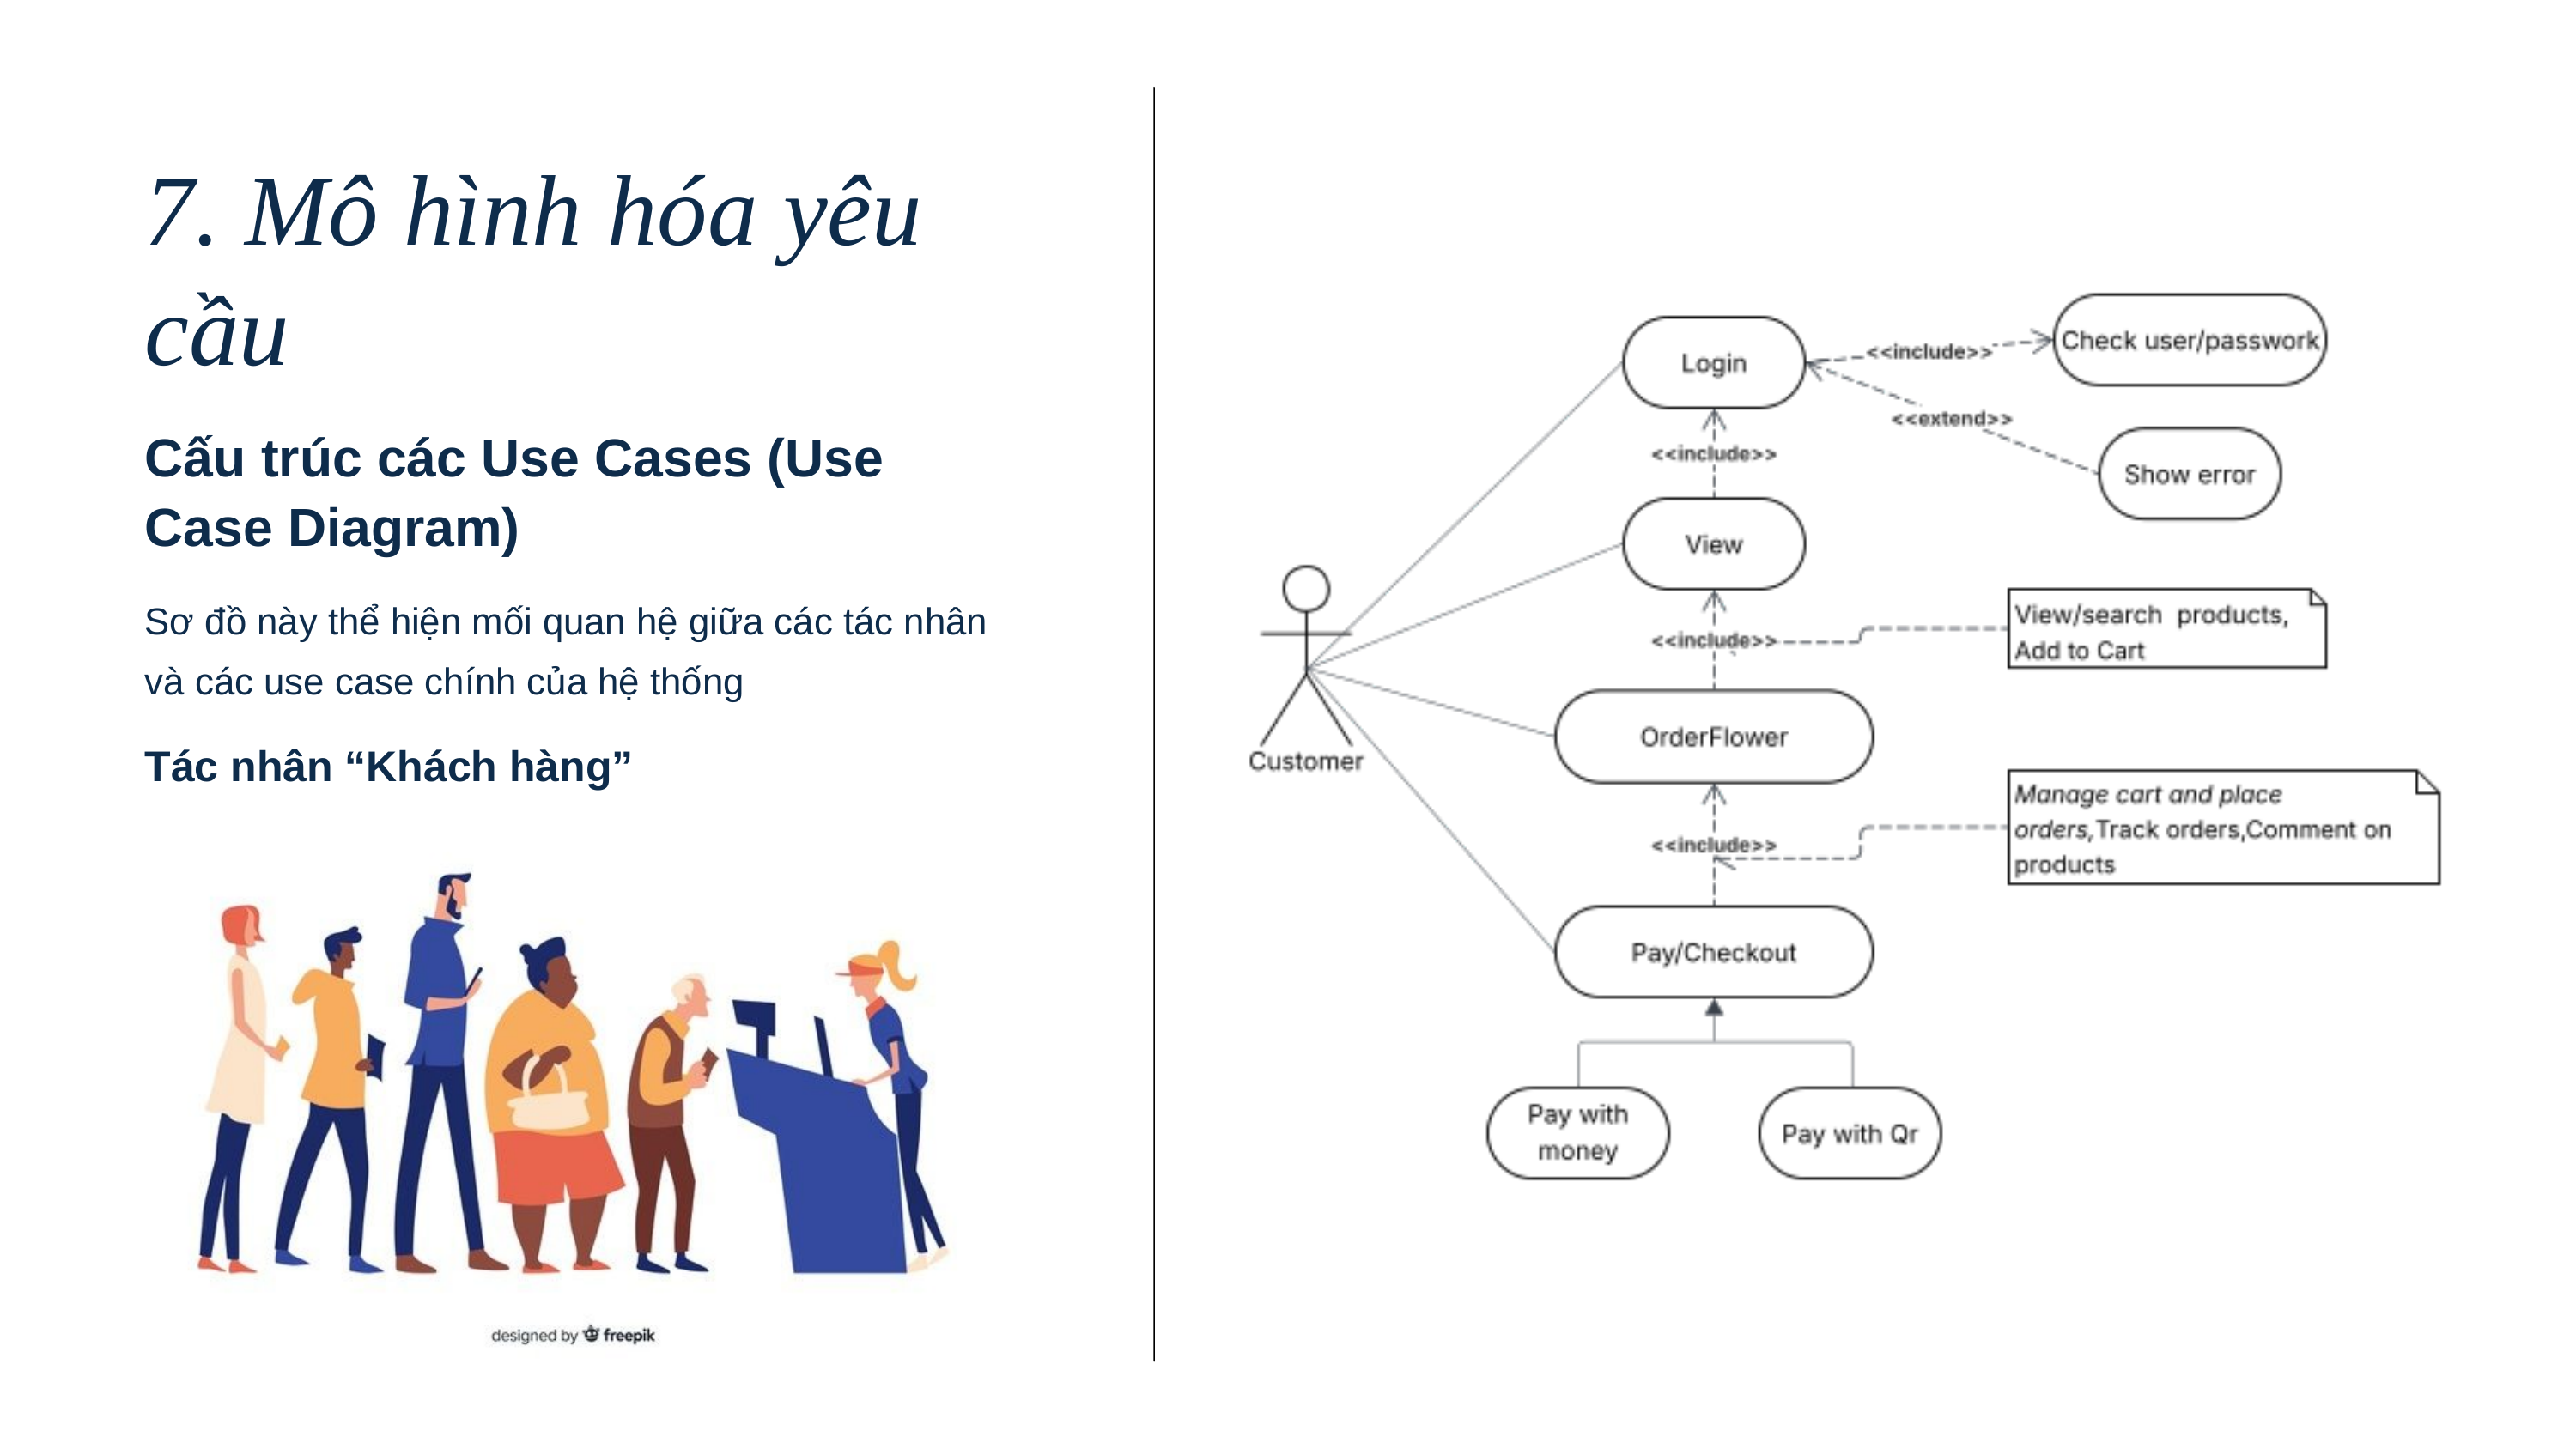

7. Mô hình hóa yêu cầu

Cấu trúc các Use Cases (Use Case Diagram)
Sơ đồ này thể hiện mối quan hệ giữa các tác nhân và các use case chính của hệ thống
Tác nhân “Khách hàng”